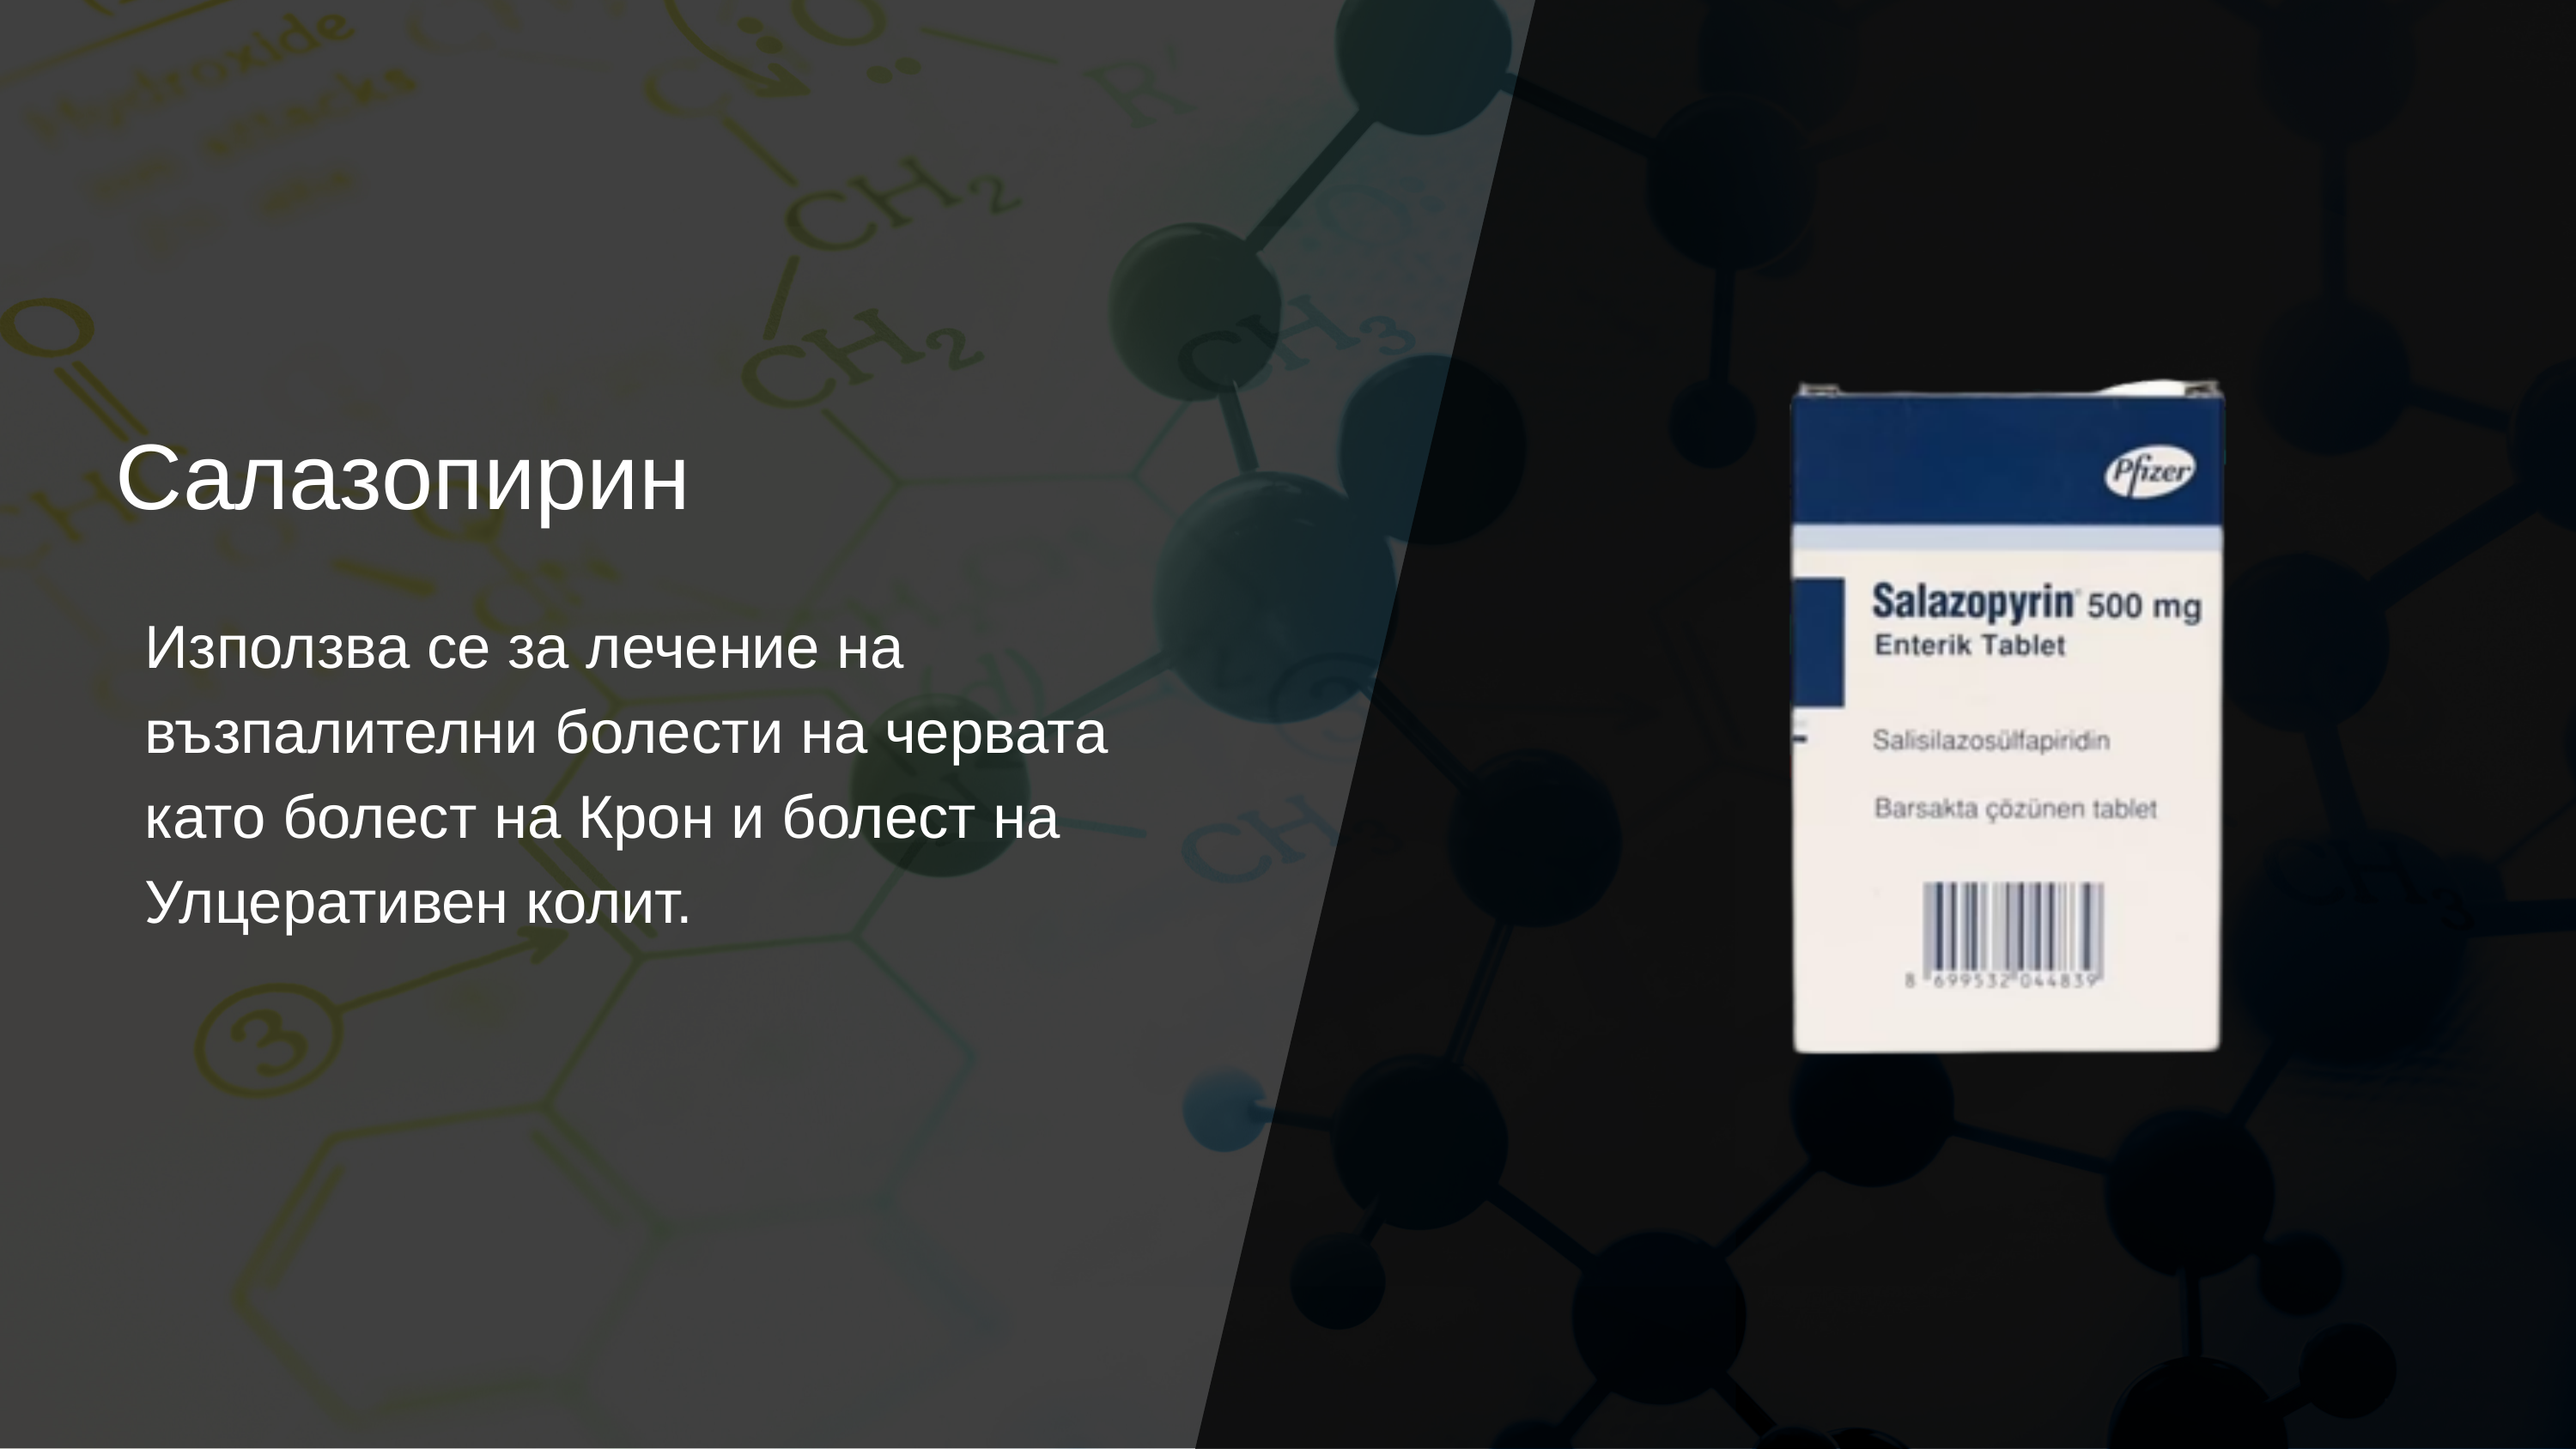

Салазопирин
Използва се за лечение на възпалителни болести на червата като болест на Крон и болест на Улцеративен колит.